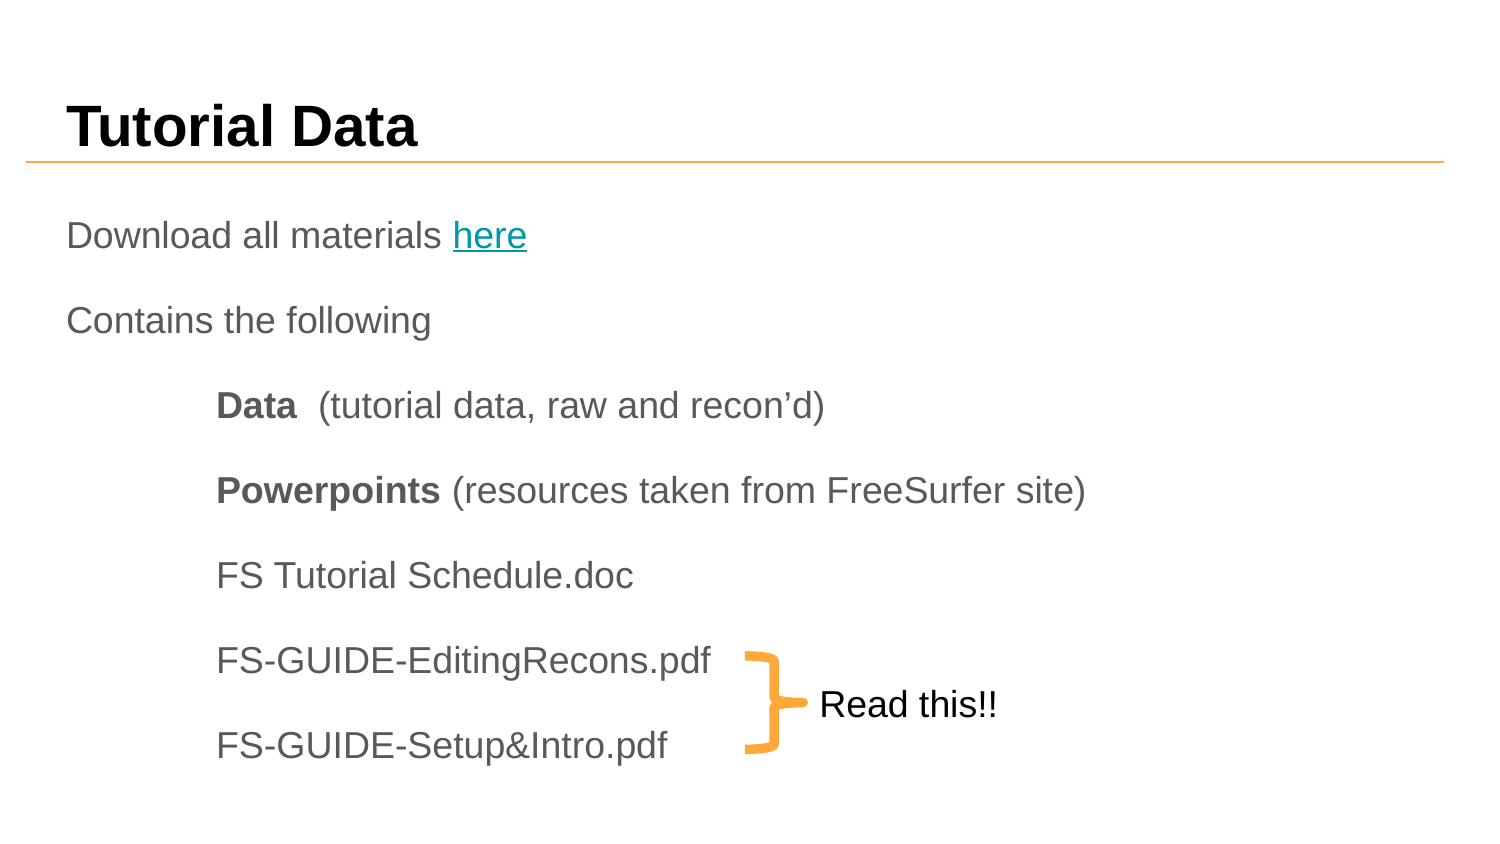

# Tutorial Data
Download all materials here
Contains the following
	Data  (tutorial data, raw and recon’d)
	Powerpoints (resources taken from FreeSurfer site)
	FS Tutorial Schedule.doc
	FS-GUIDE-EditingRecons.pdf
	FS-GUIDE-Setup&Intro.pdf

Read this!!